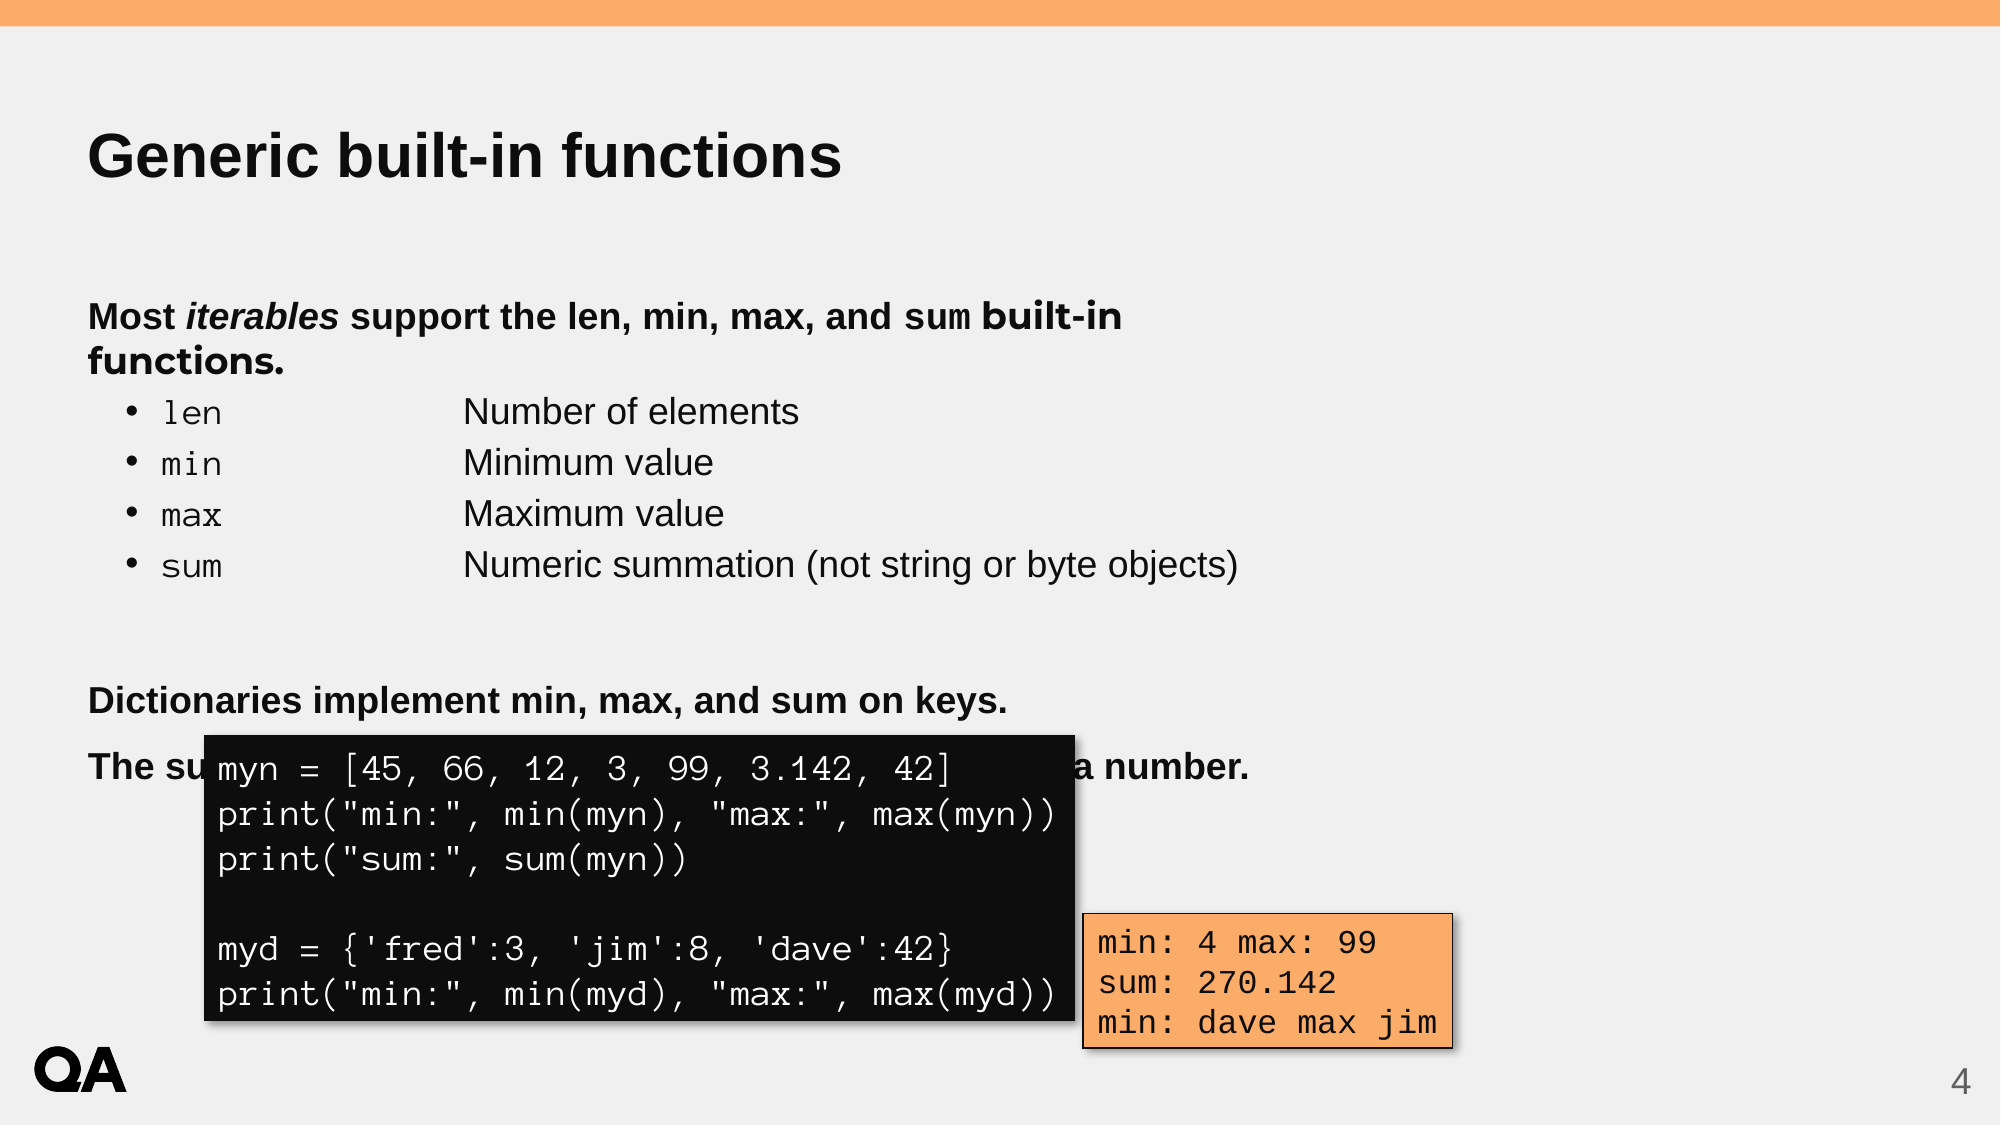

# Generic built-in functions
Most iterables support the len, min, max, and sum built-in functions.
len		Number of elements
min		Minimum value
max		Maximum value
sum		Numeric summation (not string or byte objects)

Dictionaries implement min, max, and sum on keys.
The sum built-in will raise a TypeError if the item is not a number.
myn = [45, 66, 12, 3, 99, 3.142, 42]
print("min:", min(myn), "max:", max(myn))
print("sum:", sum(myn))

myd = {'fred':3, 'jim':8, 'dave':42}
print("min:", min(myd), "max:", max(myd))
min: 4 max: 99
sum: 270.142
min: dave max jim
4